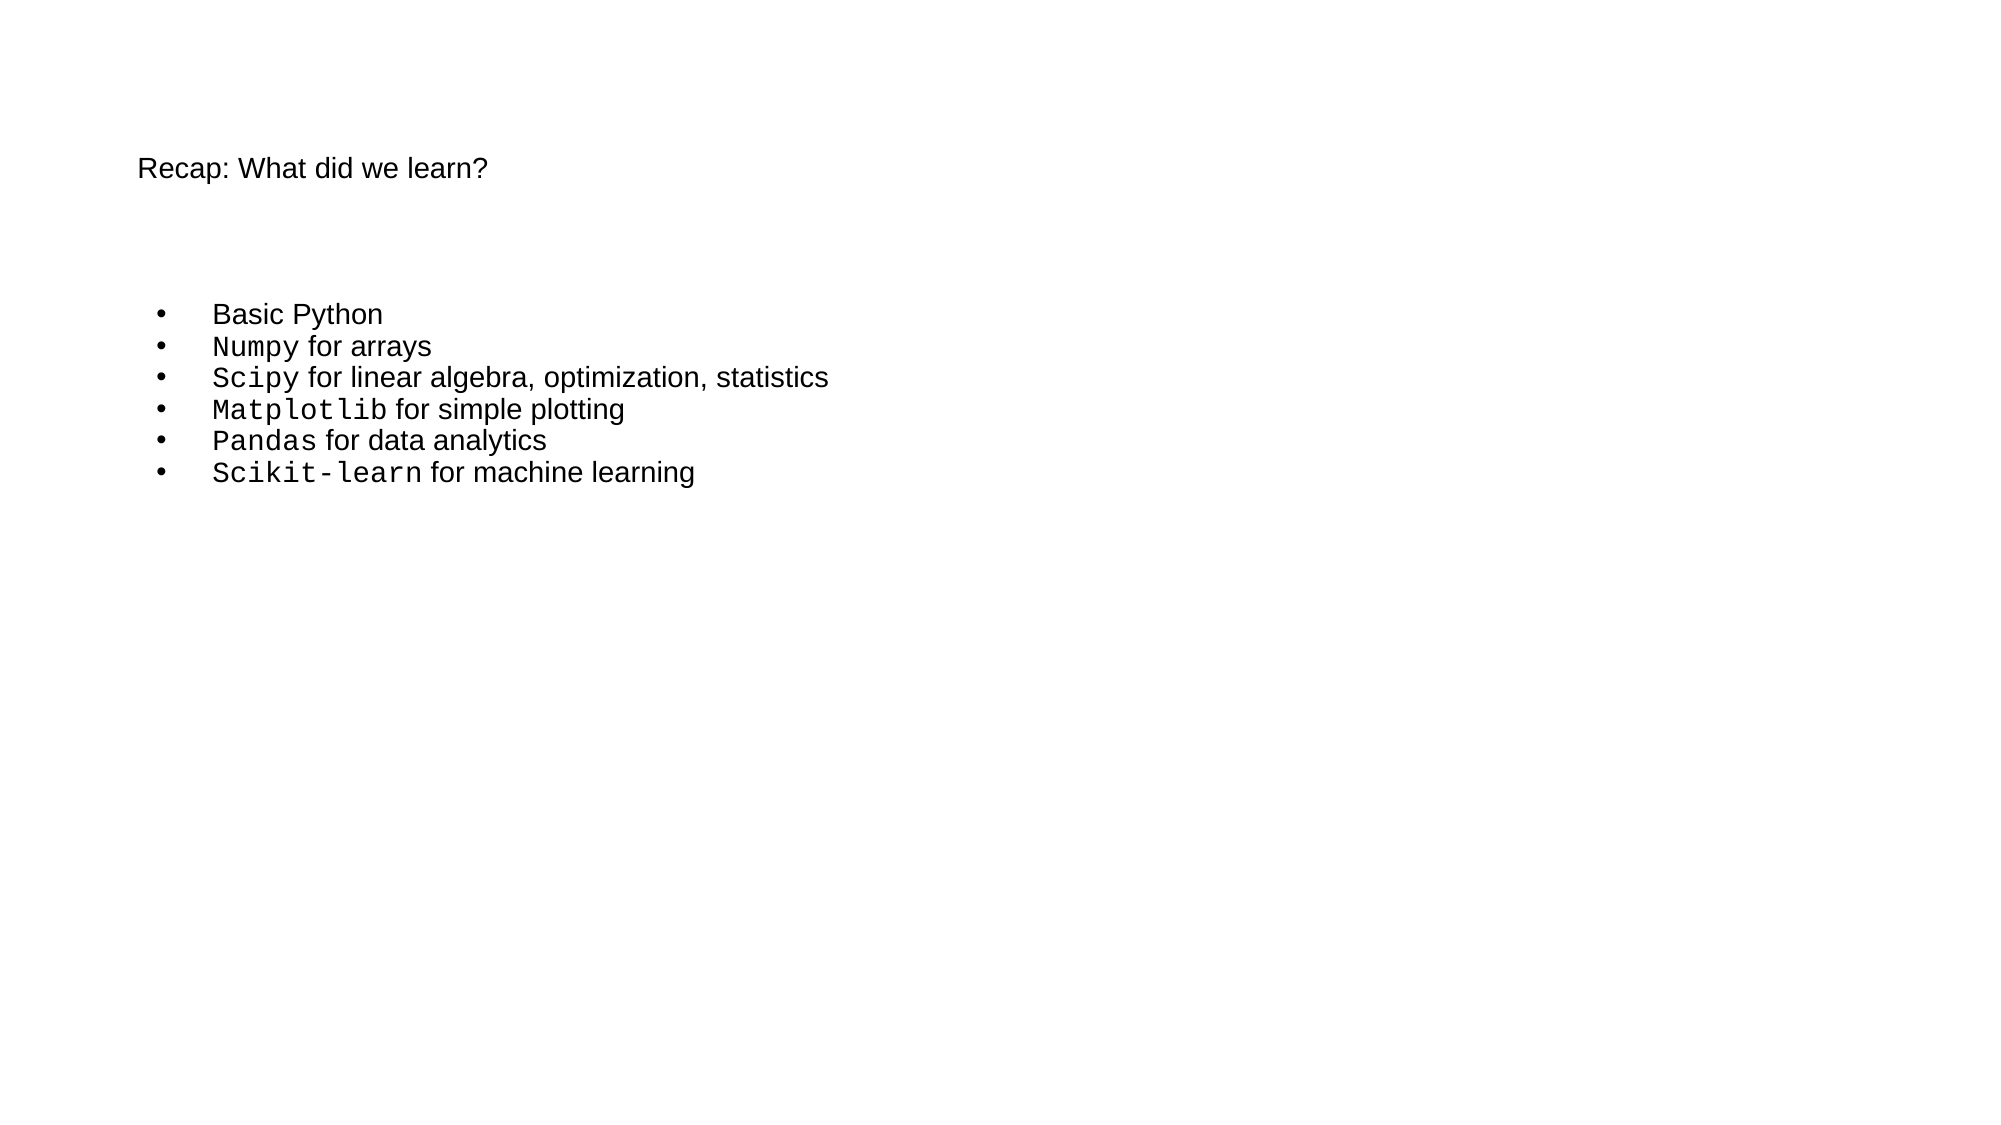

# Recap: What did we learn?
Basic Python
Numpy for arrays
Scipy for linear algebra, optimization, statistics
Matplotlib for simple plotting
Pandas for data analytics
Scikit-learn for machine learning